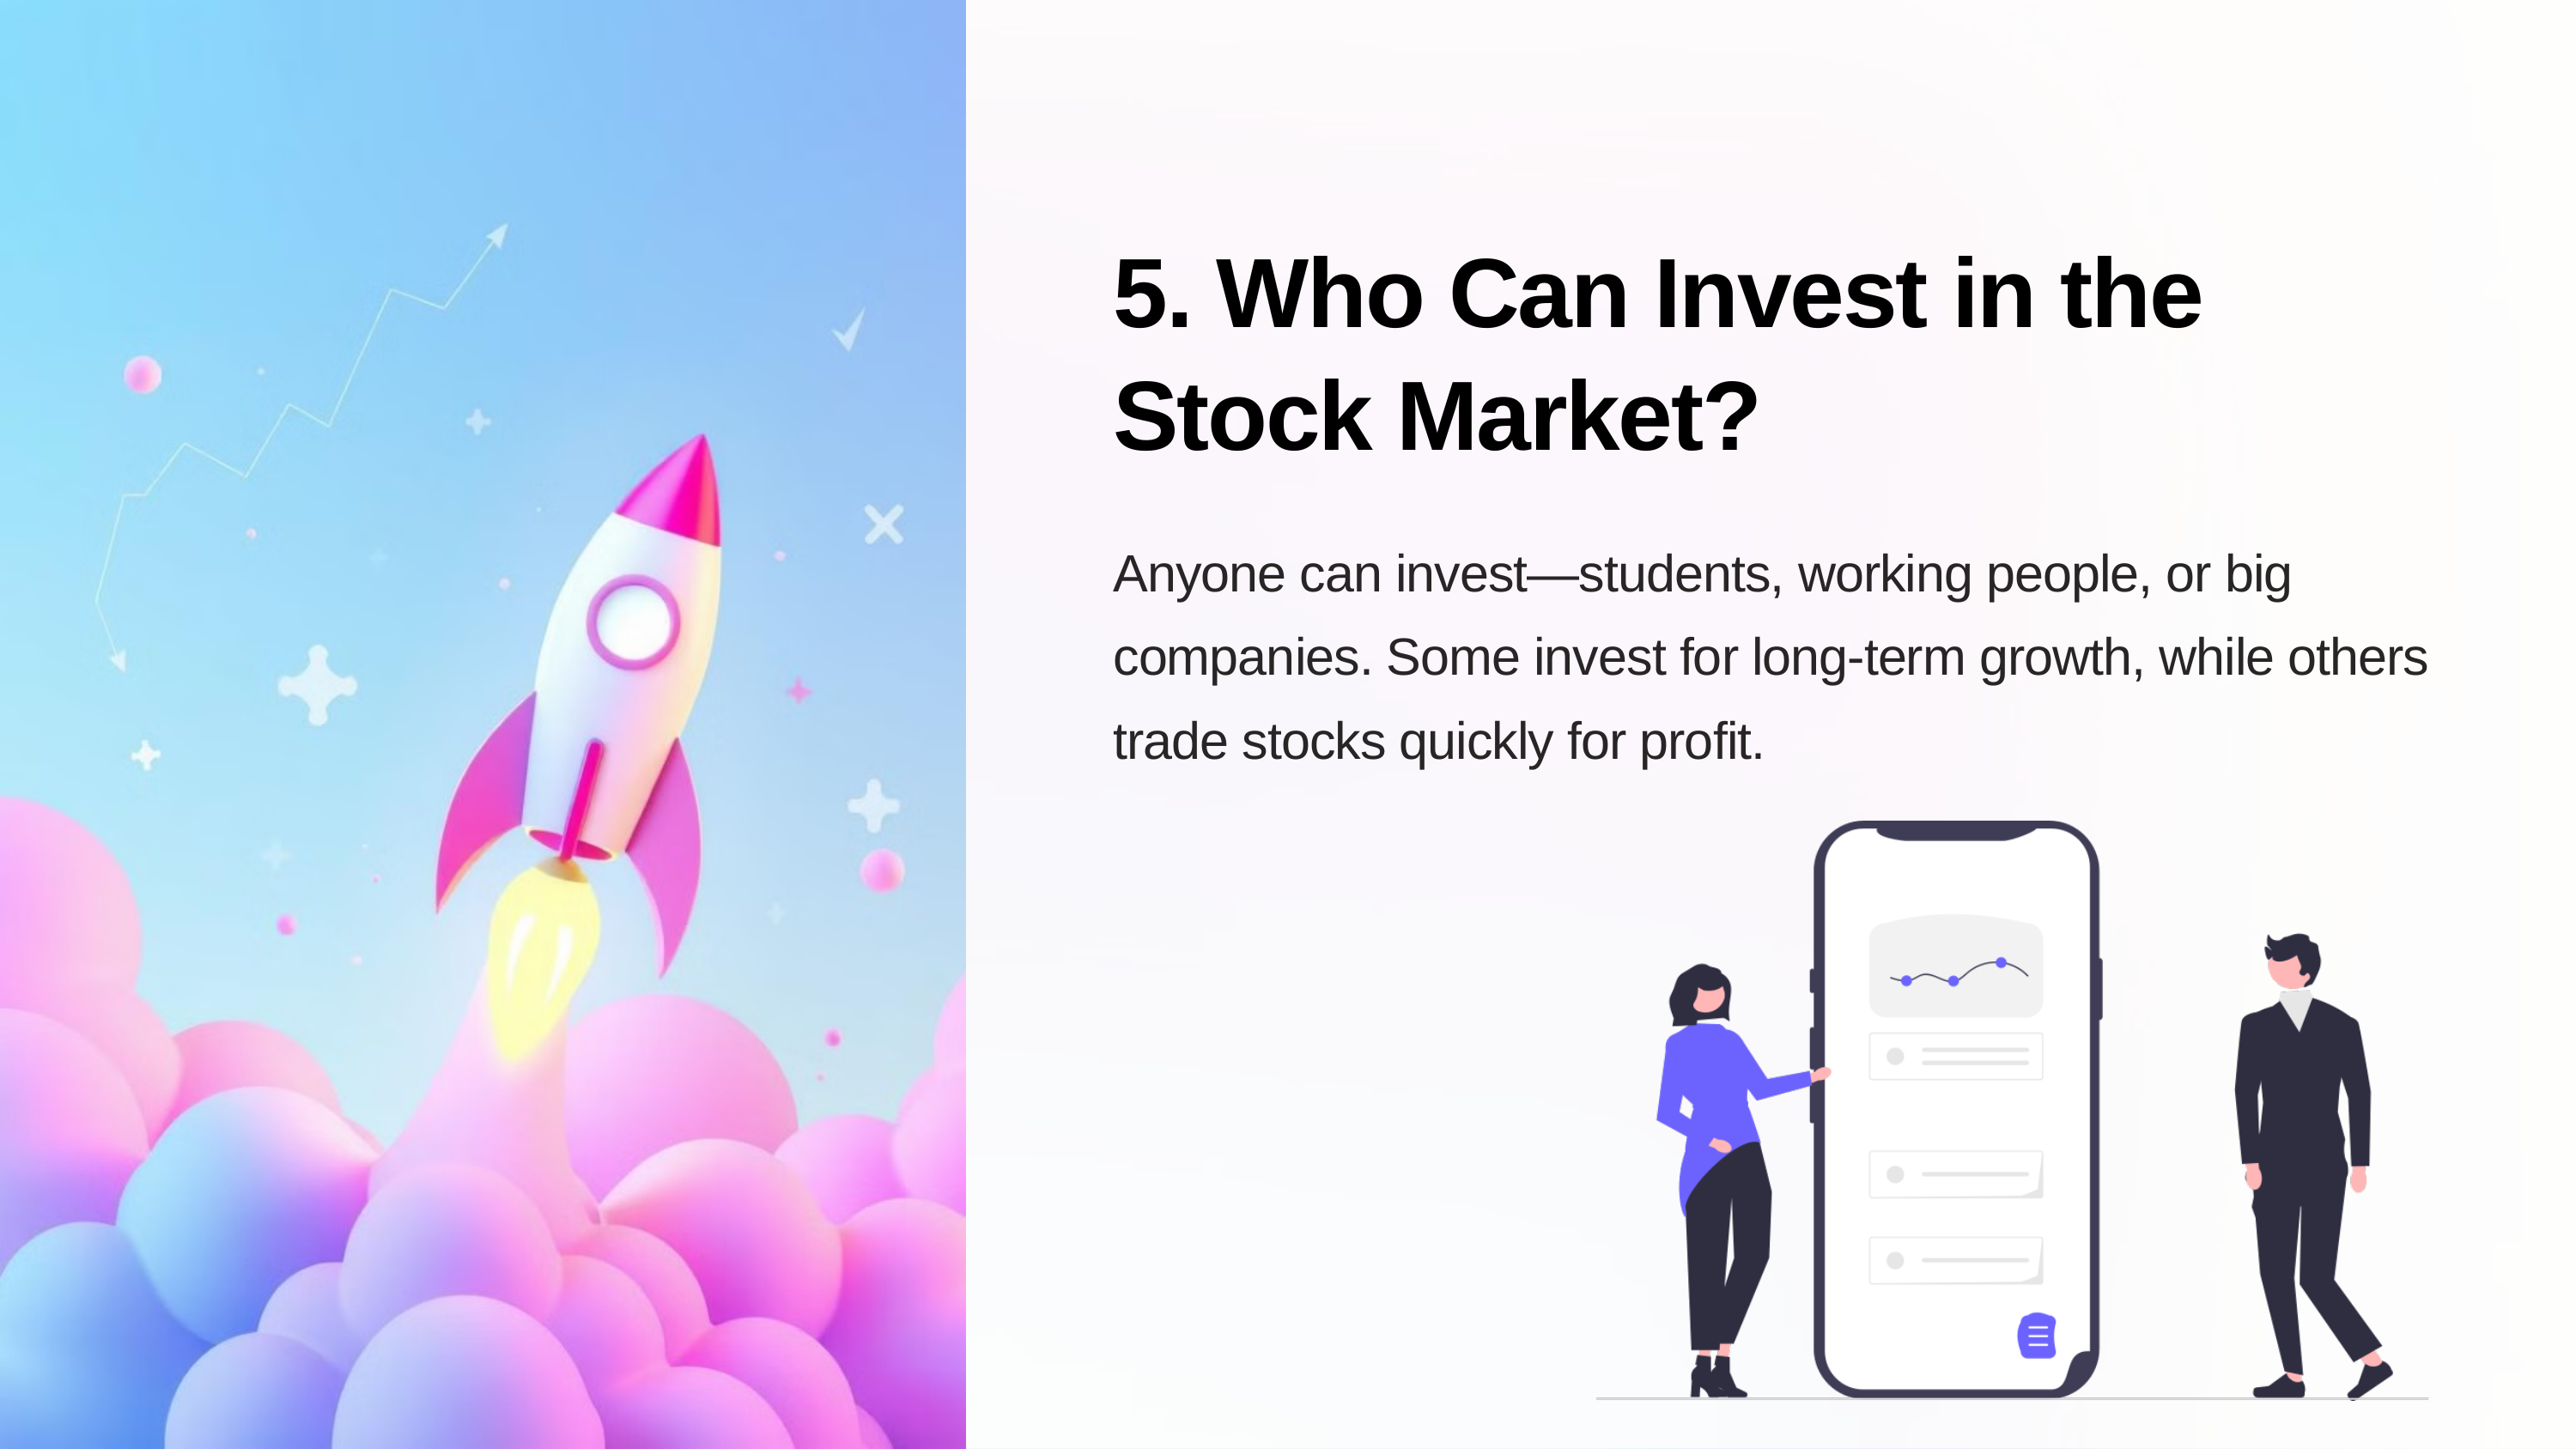

5. Who Can Invest in the Stock Market?

Anyone can invest—students, working people, or big companies. Some invest for long-term growth, while others trade stocks quickly for profit.